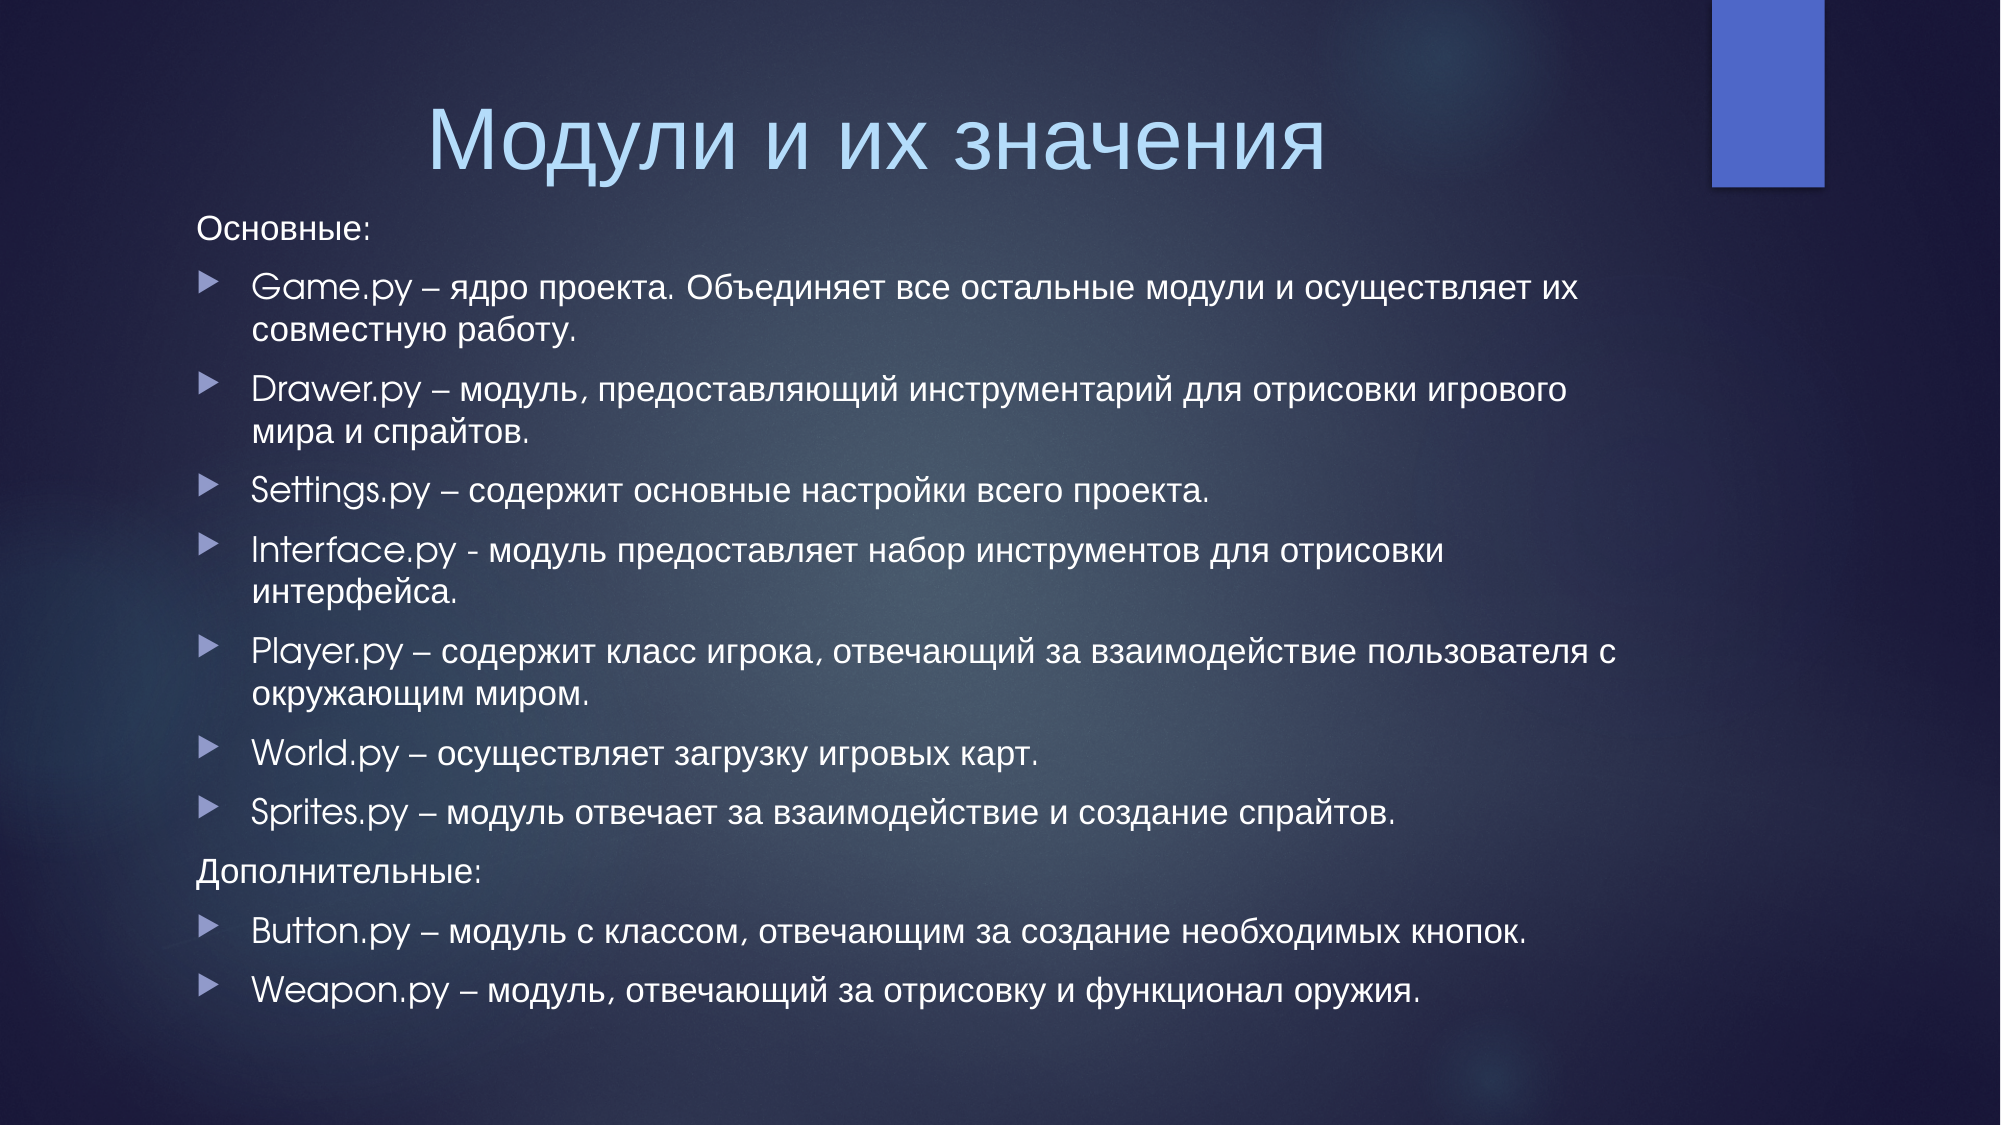

# Модули и их значения
Основные:
Game.py – ядро проекта. Объединяет все остальные модули и осуществляет их совместную работу.
Drawer.py – модуль, предоставляющий инструментарий для отрисовки игрового мира и спрайтов.
Settings.py – содержит основные настройки всего проекта.
Interface.py - модуль предоставляет набор инструментов для отрисовки интерфейса.
Player.py – содержит класс игрока, отвечающий за взаимодействие пользователя с окружающим миром.
World.py – осуществляет загрузку игровых карт.
Sprites.py – модуль отвечает за взаимодействие и создание спрайтов.
Дополнительные:
Button.py – модуль с классом, отвечающим за создание необходимых кнопок.
Weapon.py – модуль, отвечающий за отрисовку и функционал оружия.